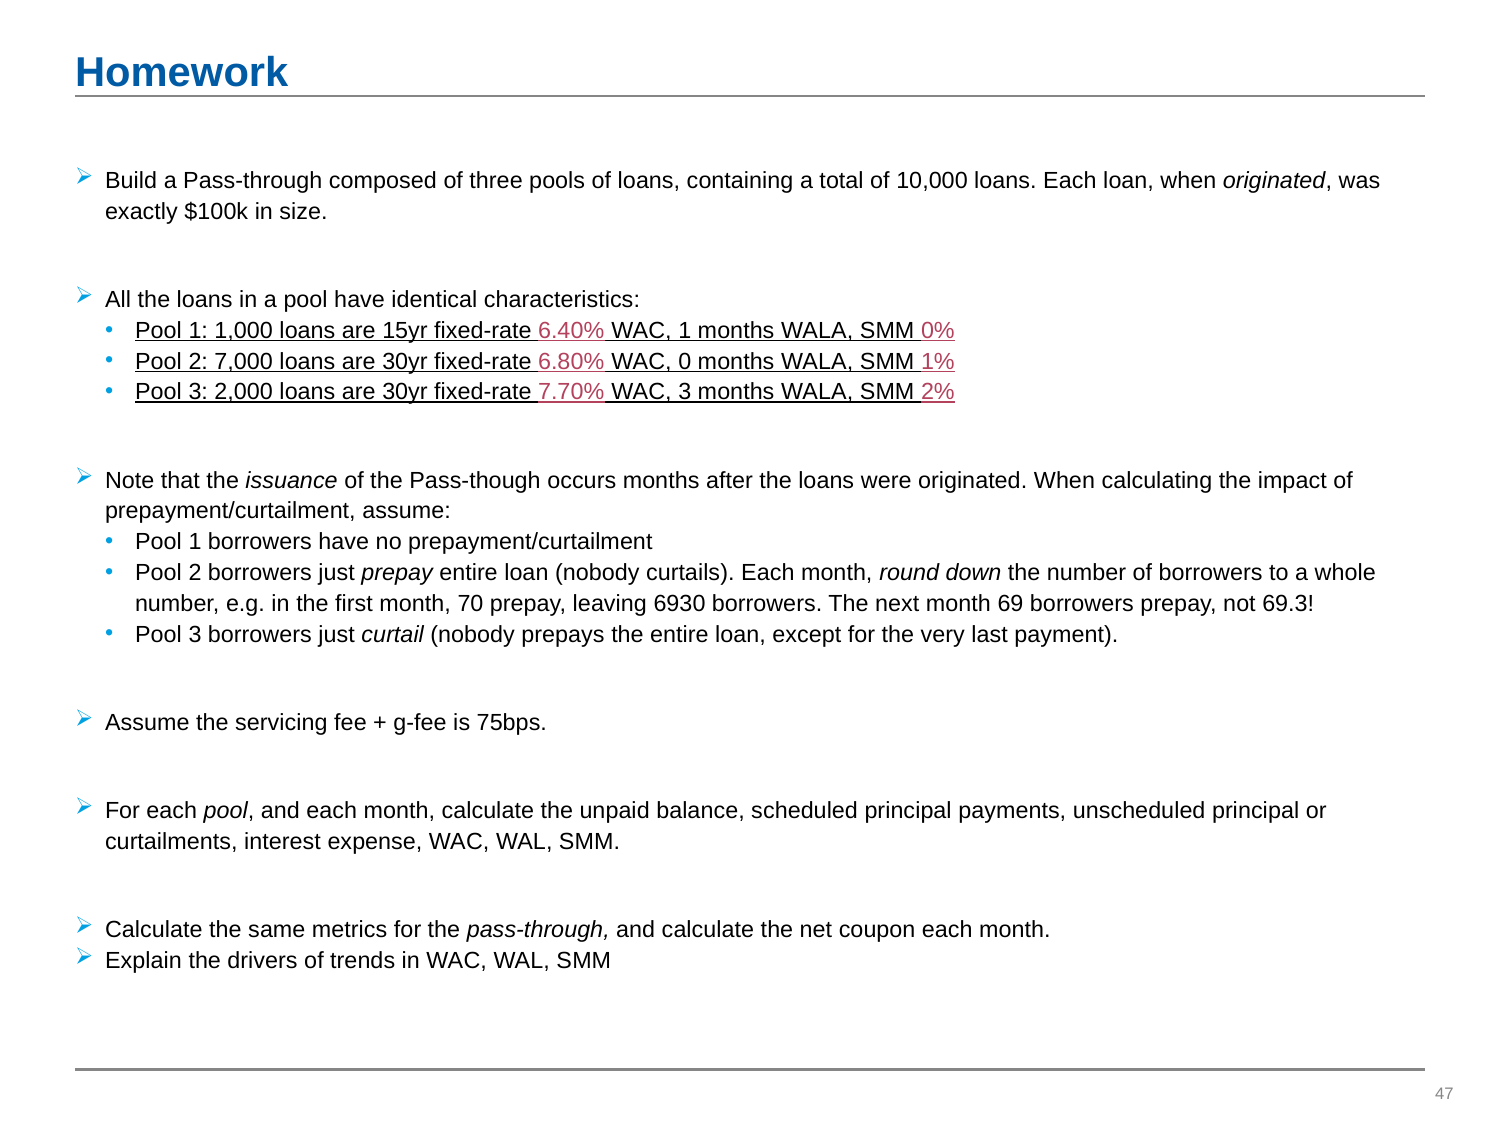

# Homework
Build a Pass-through composed of three pools of loans, containing a total of 10,000 loans. Each loan, when originated, was exactly $100k in size.

All the loans in a pool have identical characteristics:
Pool 1: 1,000 loans are 15yr fixed-rate 6.40% WAC, 1 months WALA, SMM 0%
Pool 2: 7,000 loans are 30yr fixed-rate 6.80% WAC, 0 months WALA, SMM 1%
Pool 3: 2,000 loans are 30yr fixed-rate 7.70% WAC, 3 months WALA, SMM 2%

Note that the issuance of the Pass-though occurs months after the loans were originated. When calculating the impact of prepayment/curtailment, assume:
Pool 1 borrowers have no prepayment/curtailment
Pool 2 borrowers just prepay entire loan (nobody curtails). Each month, round down the number of borrowers to a whole number, e.g. in the first month, 70 prepay, leaving 6930 borrowers. The next month 69 borrowers prepay, not 69.3!
Pool 3 borrowers just curtail (nobody prepays the entire loan, except for the very last payment).

Assume the servicing fee + g-fee is 75bps.

For each pool, and each month, calculate the unpaid balance, scheduled principal payments, unscheduled principal or curtailments, interest expense, WAC, WAL, SMM.

Calculate the same metrics for the pass-through, and calculate the net coupon each month.
Explain the drivers of trends in WAC, WAL, SMM